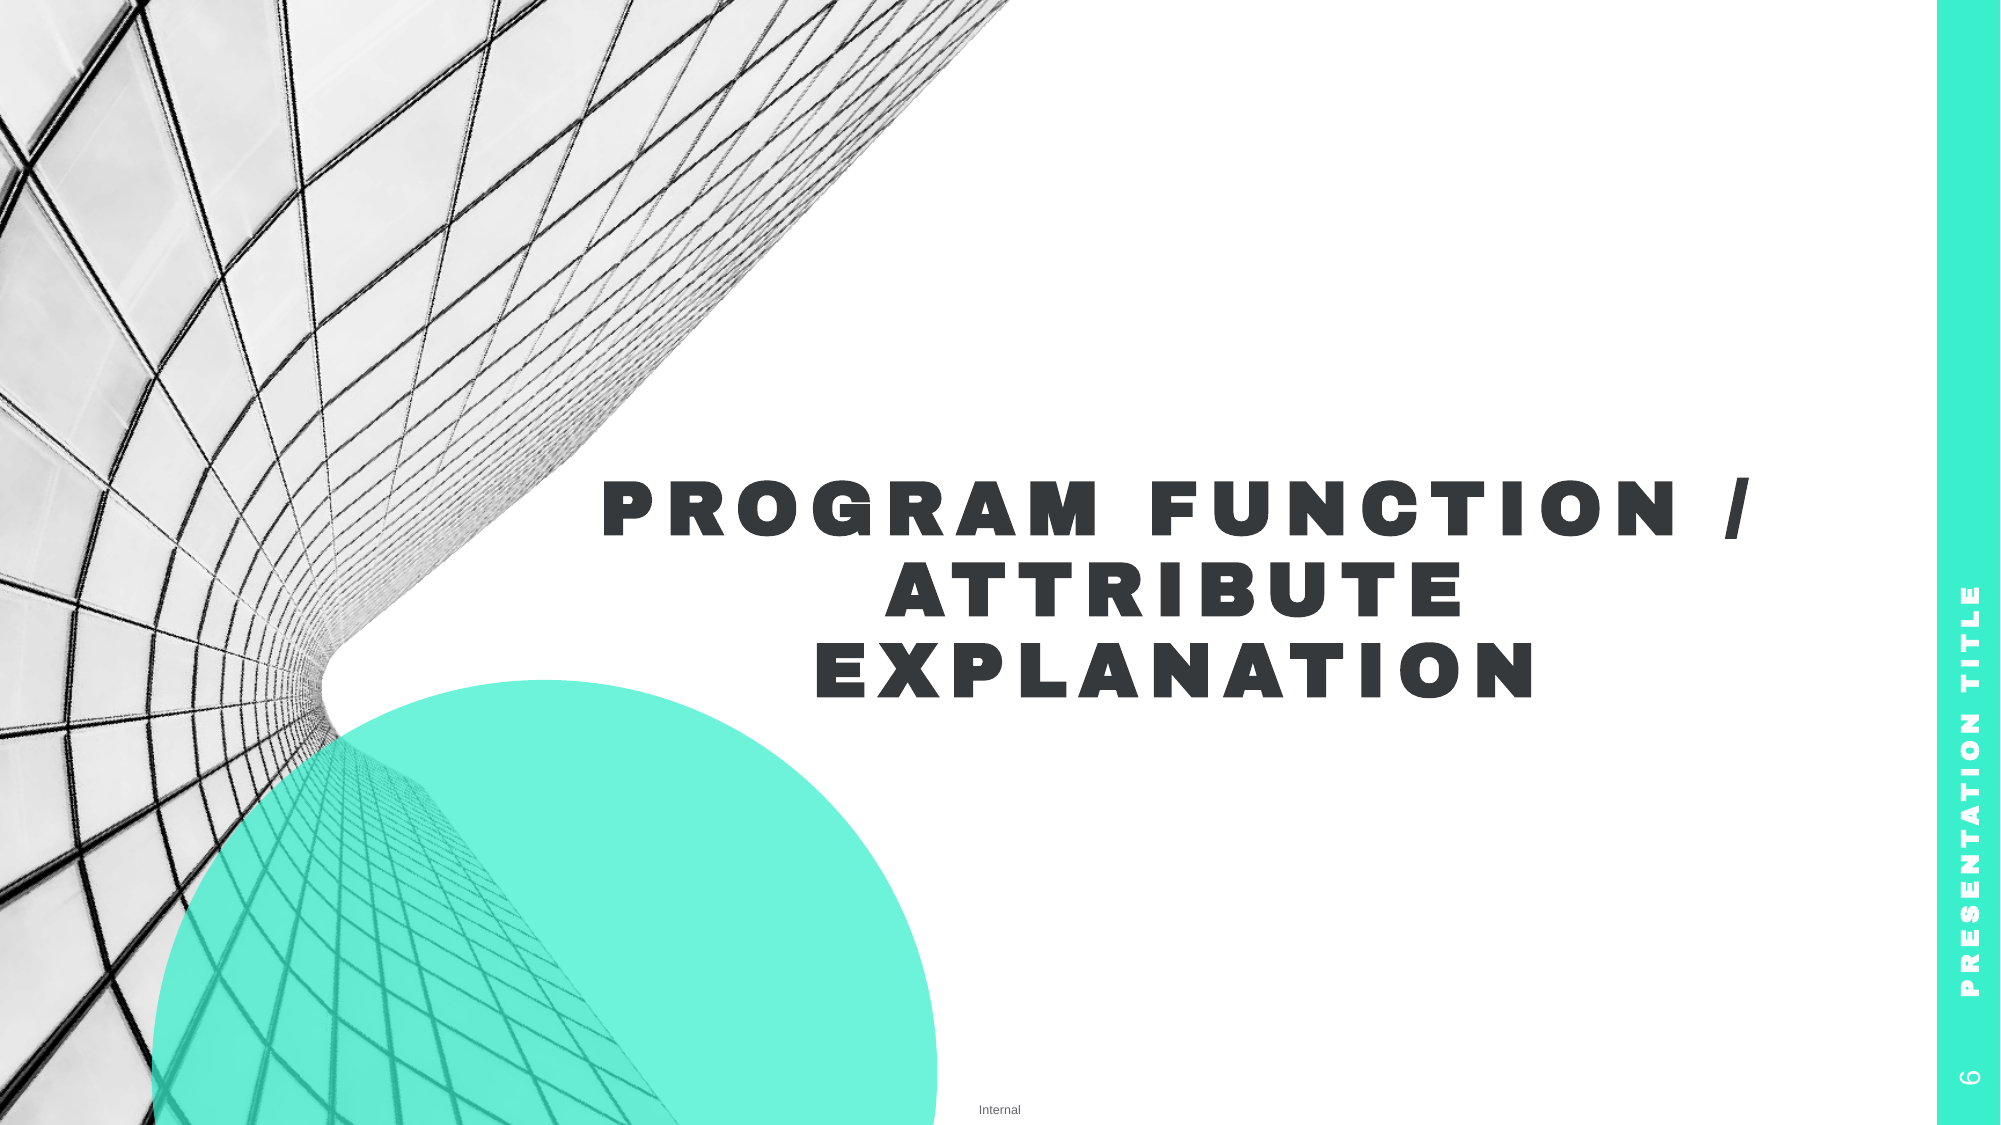

# PROGRAM Function / attribute explanation
Presentation Title
6